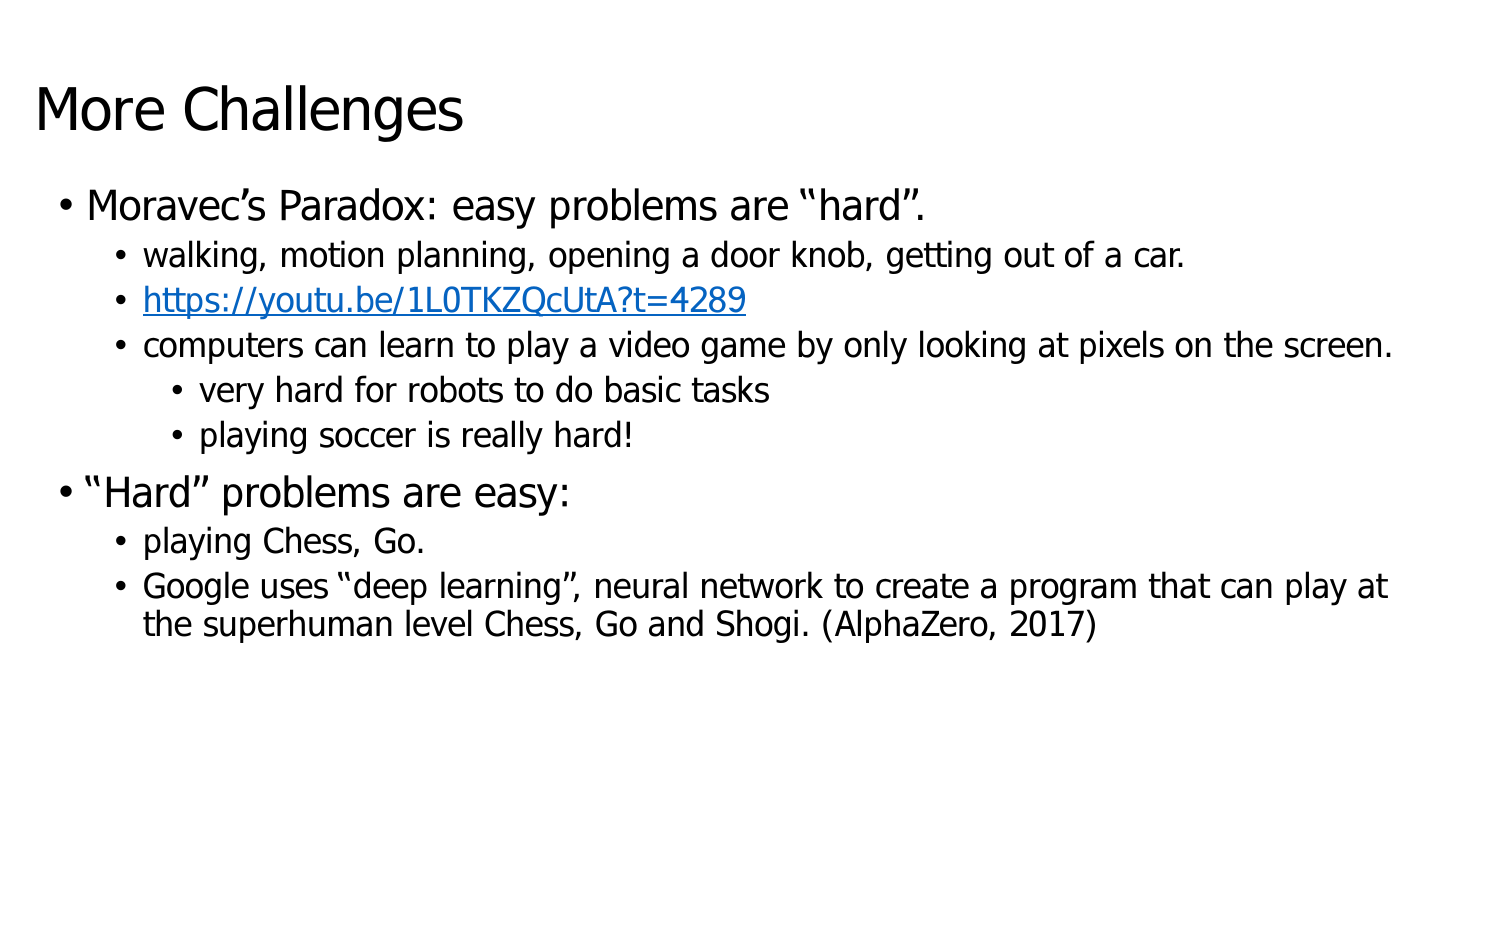

# More Challenges
Moravec’s Paradox: easy problems are “hard”.
walking, motion planning, opening a door knob, getting out of a car.
https://youtu.be/1L0TKZQcUtA?t=4289
computers can learn to play a video game by only looking at pixels on the screen.
very hard for robots to do basic tasks
playing soccer is really hard!
“Hard” problems are easy:
playing Chess, Go.
Google uses “deep learning”, neural network to create a program that can play at the superhuman level Chess, Go and Shogi. (AlphaZero, 2017)